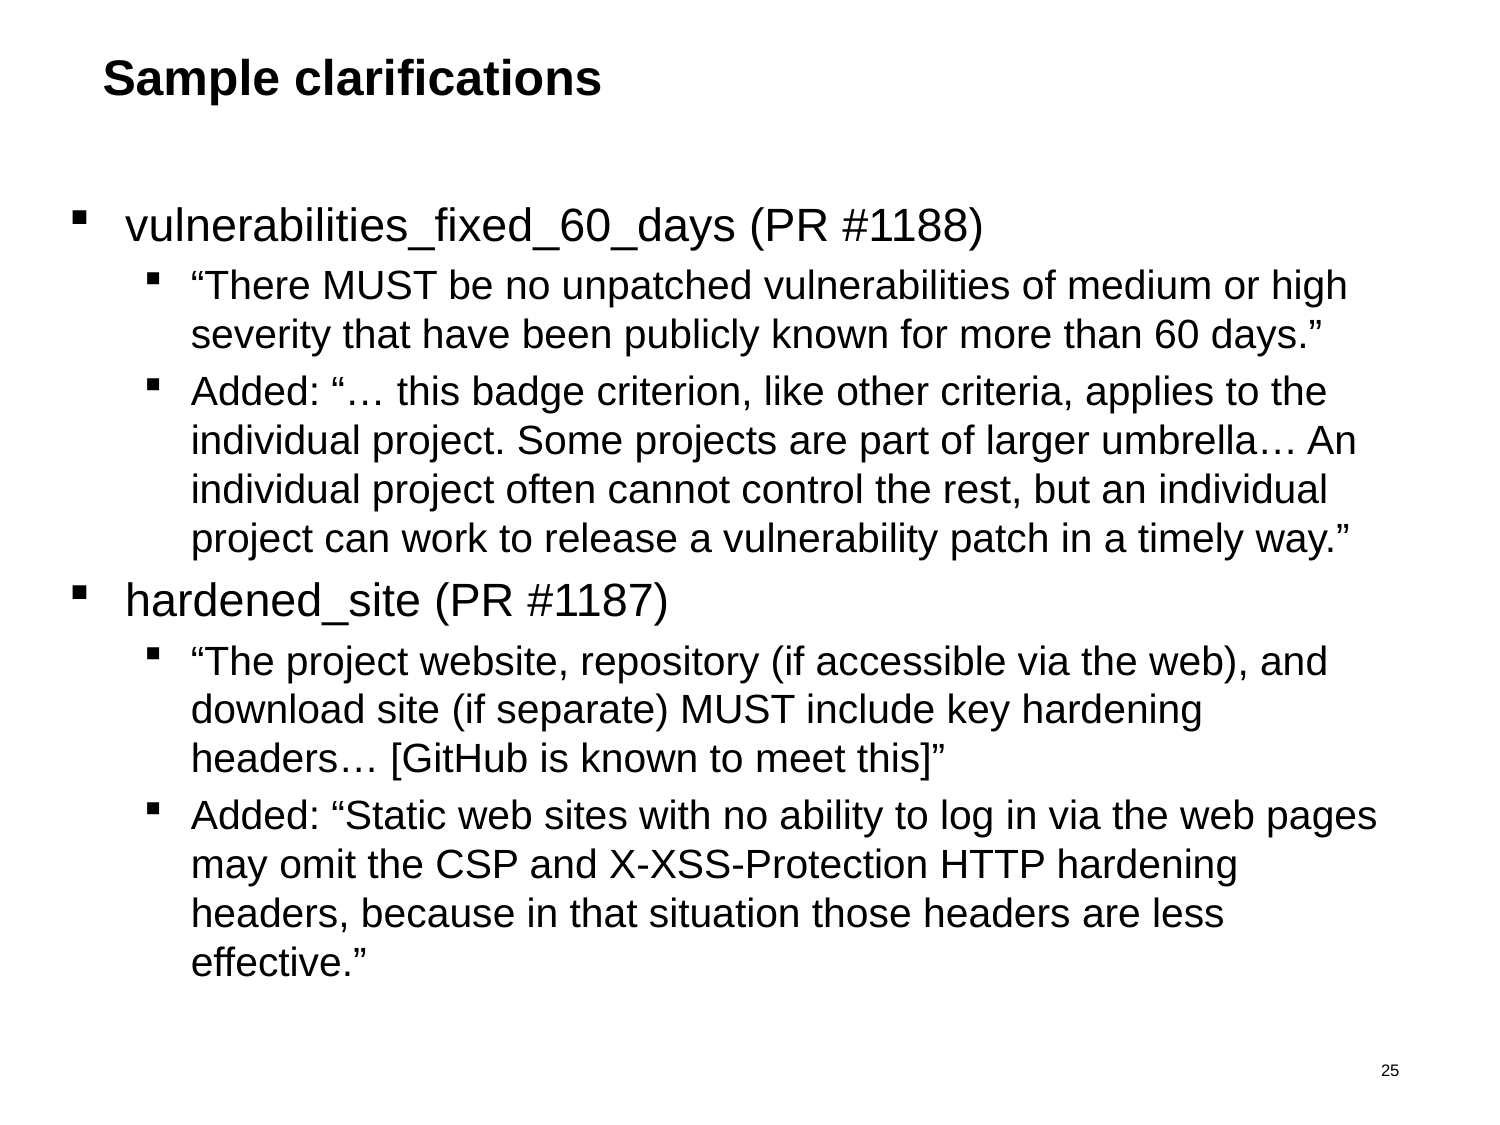

# Sample clarifications
vulnerabilities_fixed_60_days (PR #1188)
“There MUST be no unpatched vulnerabilities of medium or high severity that have been publicly known for more than 60 days.”
Added: “… this badge criterion, like other criteria, applies to the individual project. Some projects are part of larger umbrella… An individual project often cannot control the rest, but an individual project can work to release a vulnerability patch in a timely way.”
hardened_site (PR #1187)
“The project website, repository (if accessible via the web), and download site (if separate) MUST include key hardening headers… [GitHub is known to meet this]”
Added: “Static web sites with no ability to log in via the web pages may omit the CSP and X-XSS-Protection HTTP hardening headers, because in that situation those headers are less effective.”

25